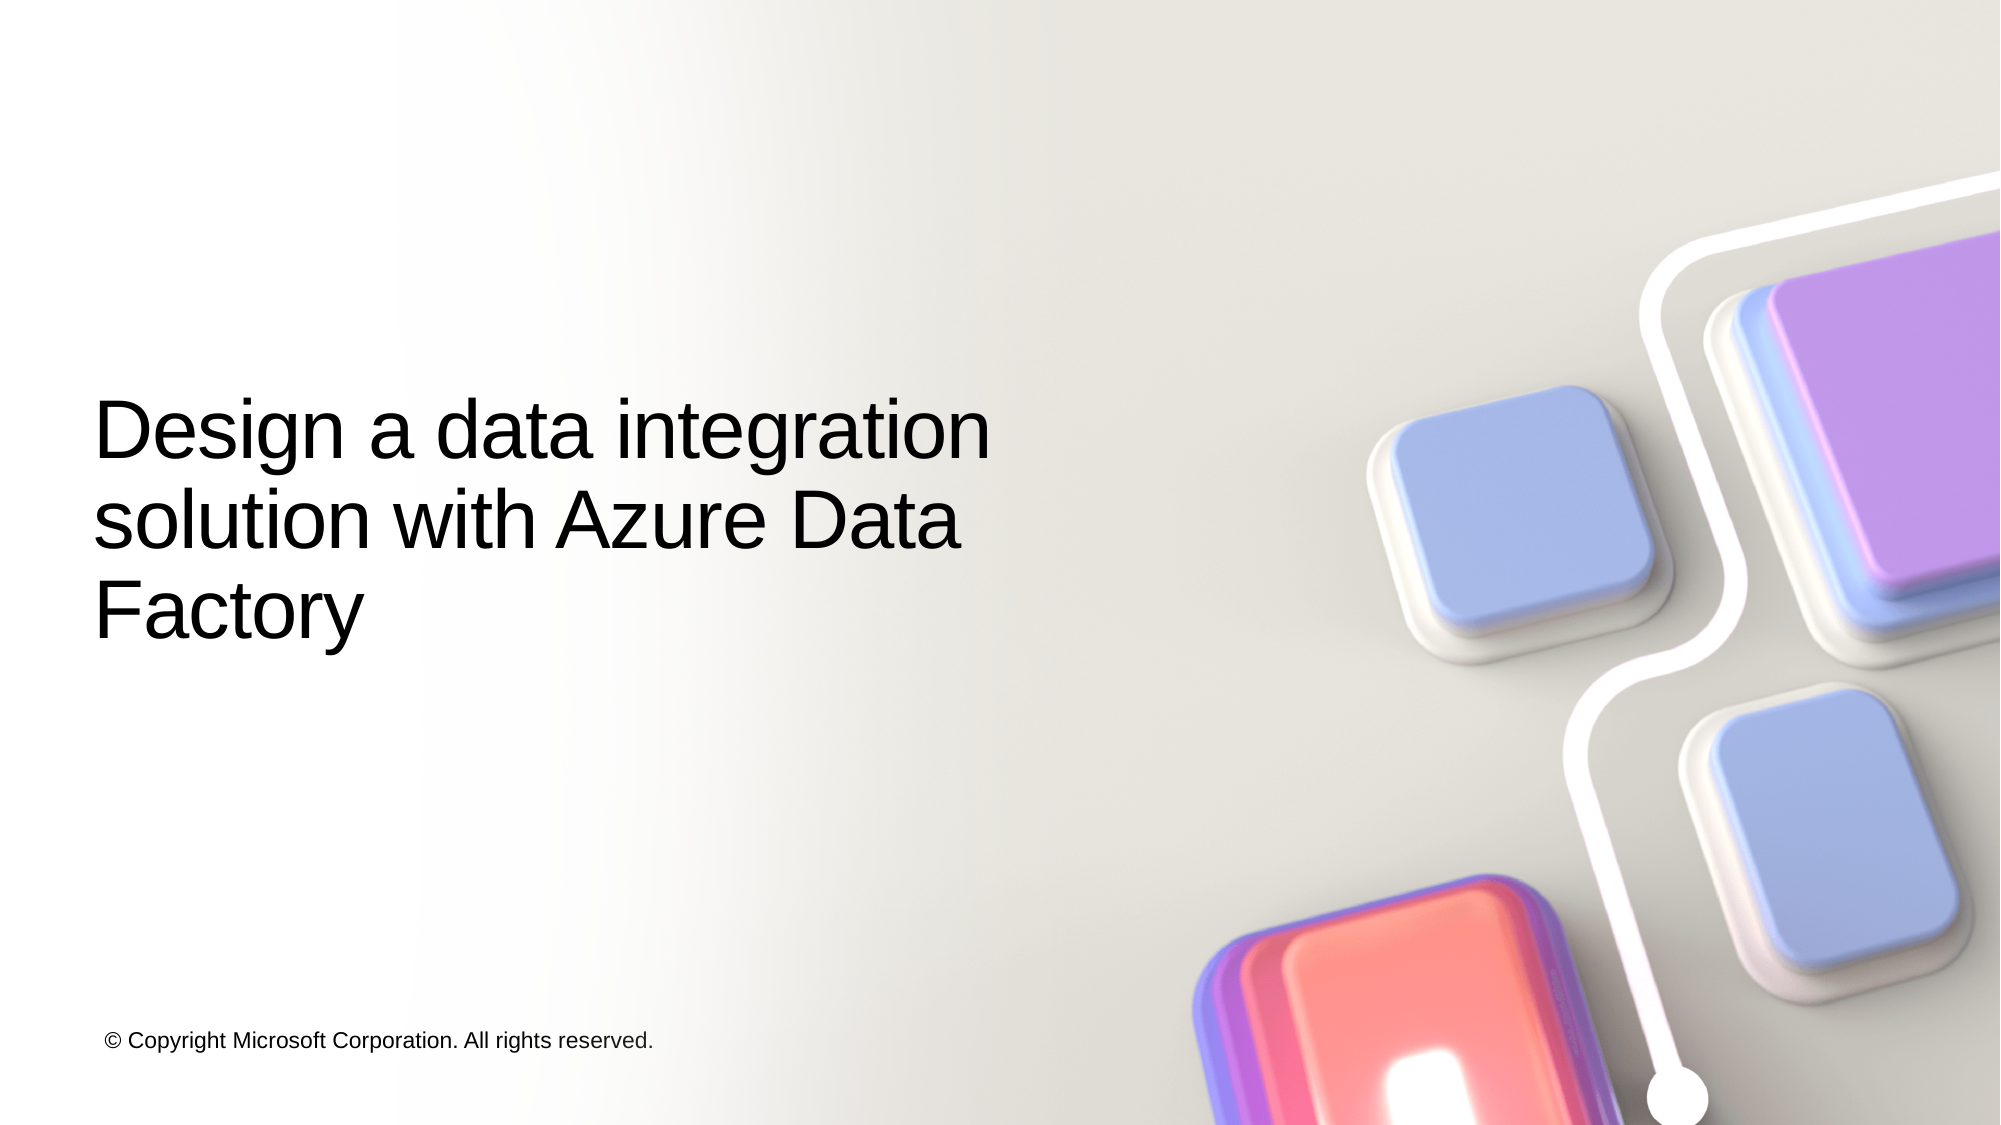

# Design a data integration solution with Azure Data Factory